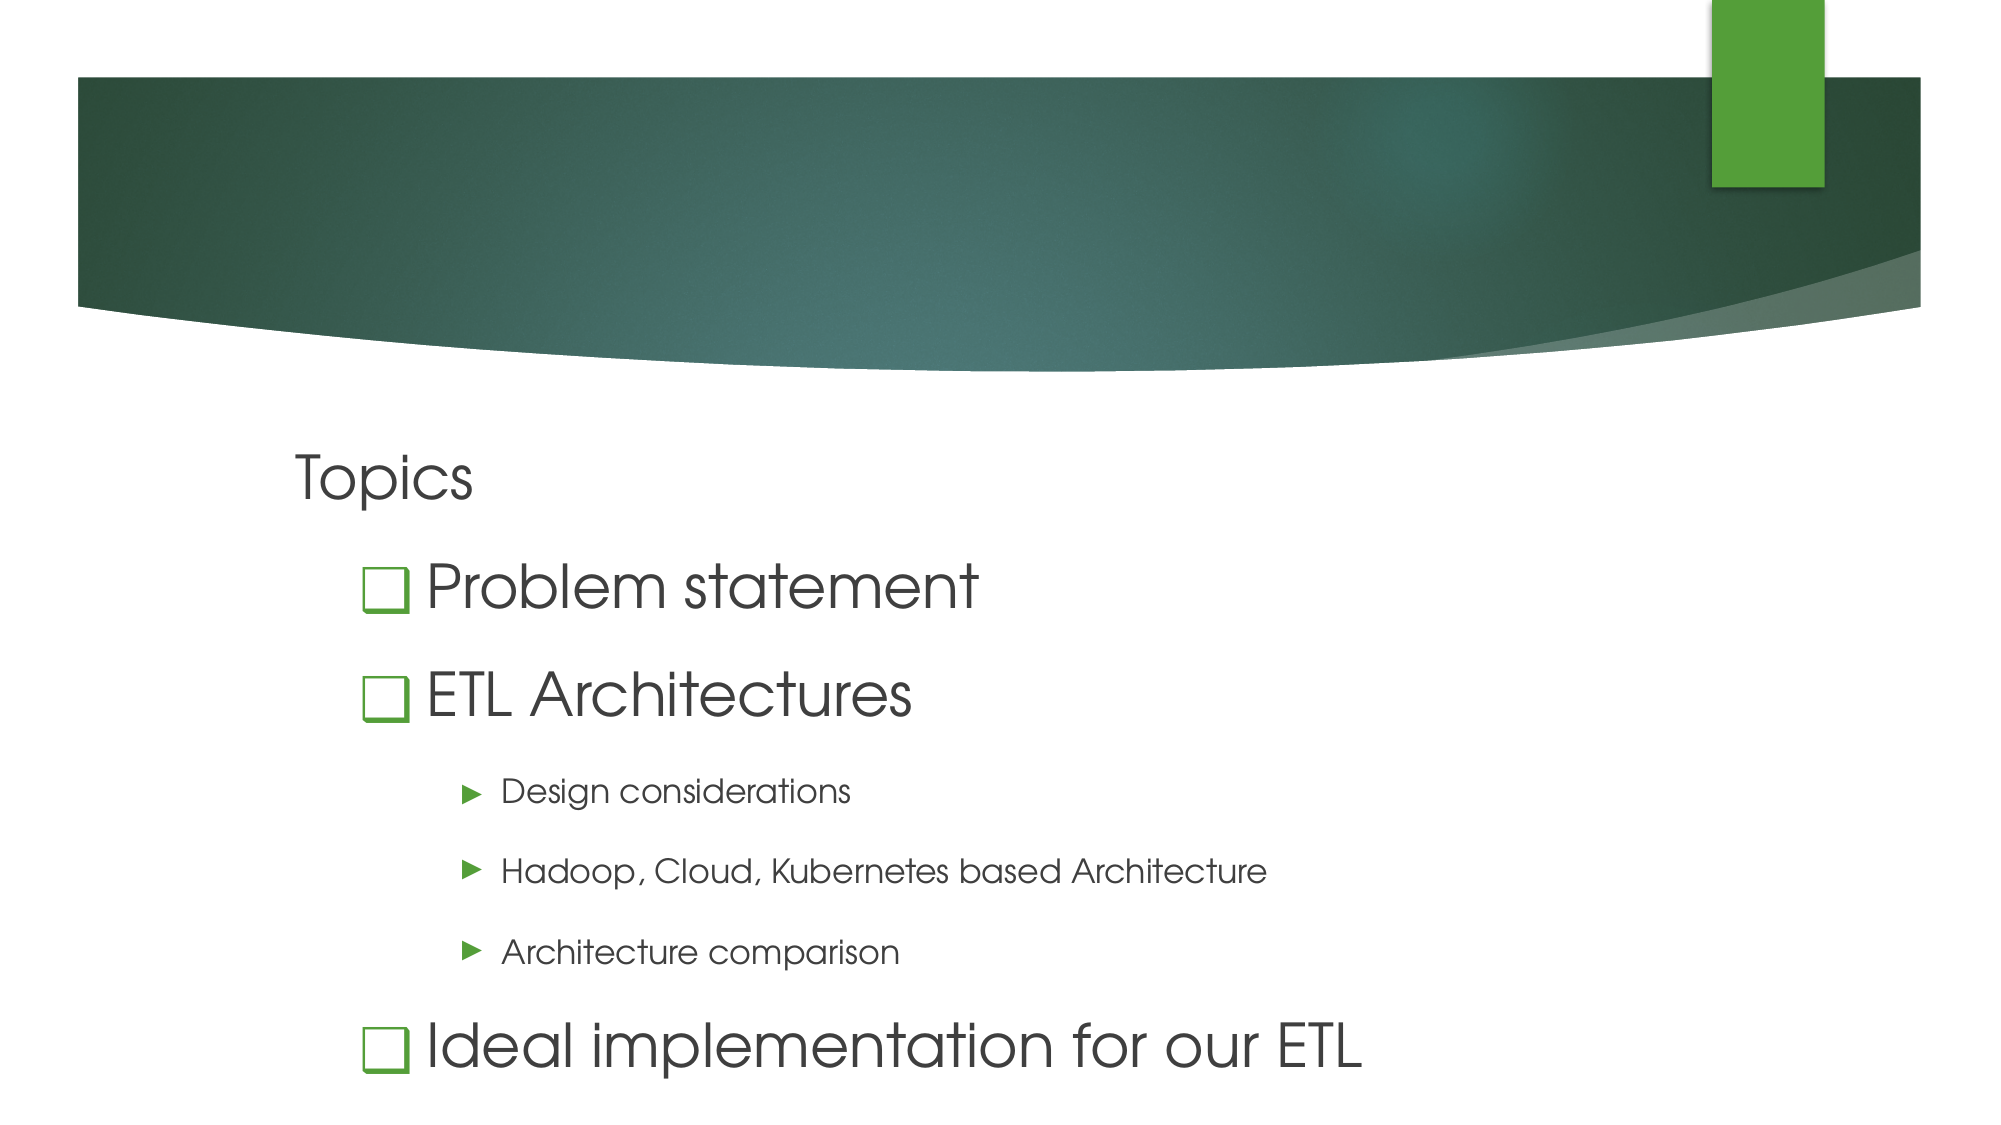

Topics
Problem statement
ETL Architectures
Design considerations
Hadoop, Cloud, Kubernetes based Architecture
Architecture comparison
Ideal implementation for our ETL